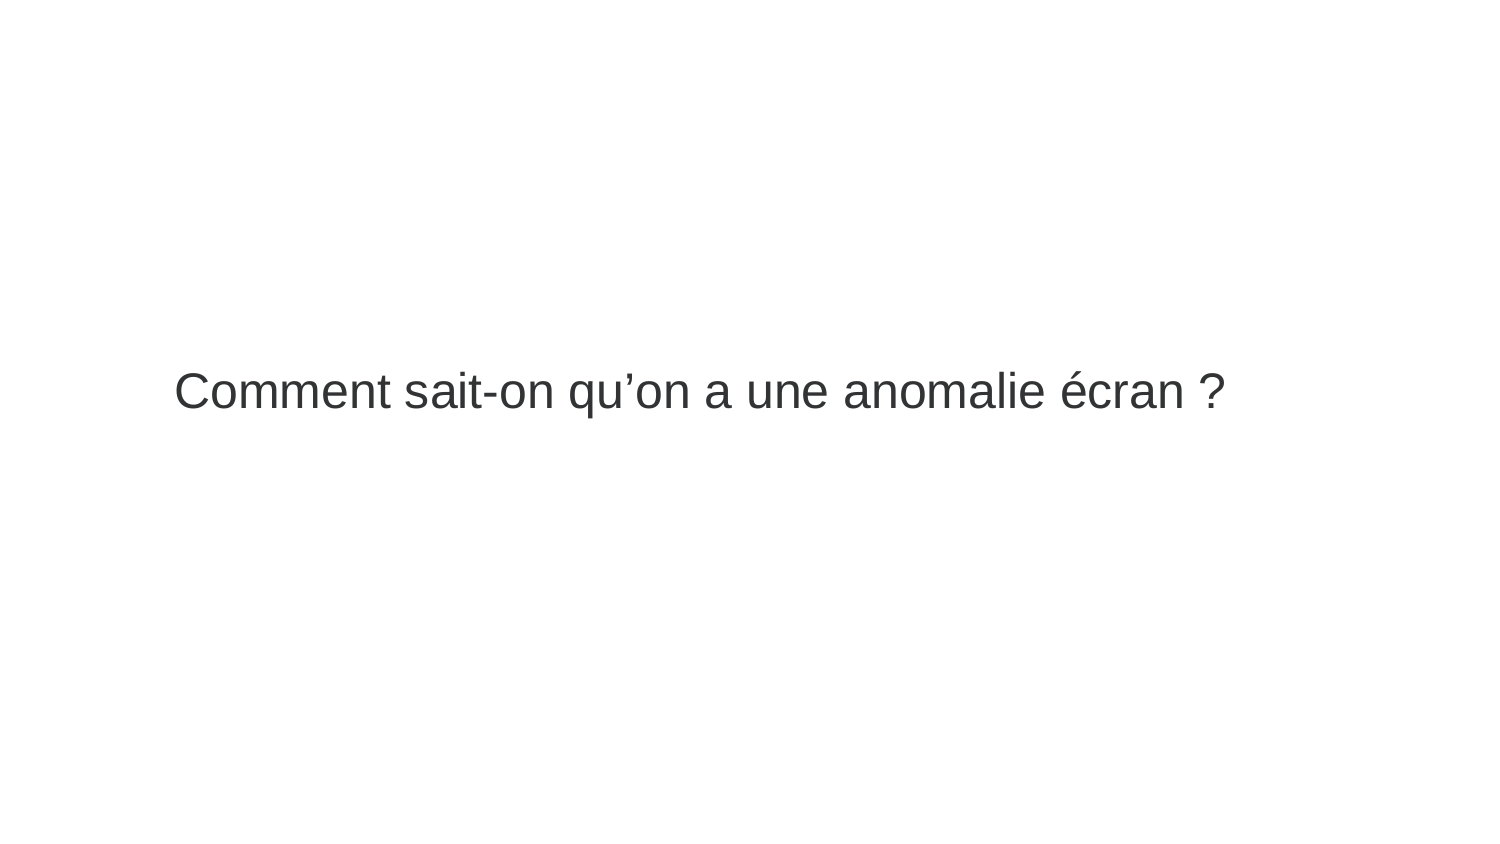

Comment sait-on qu’on a une anomalie écran ?